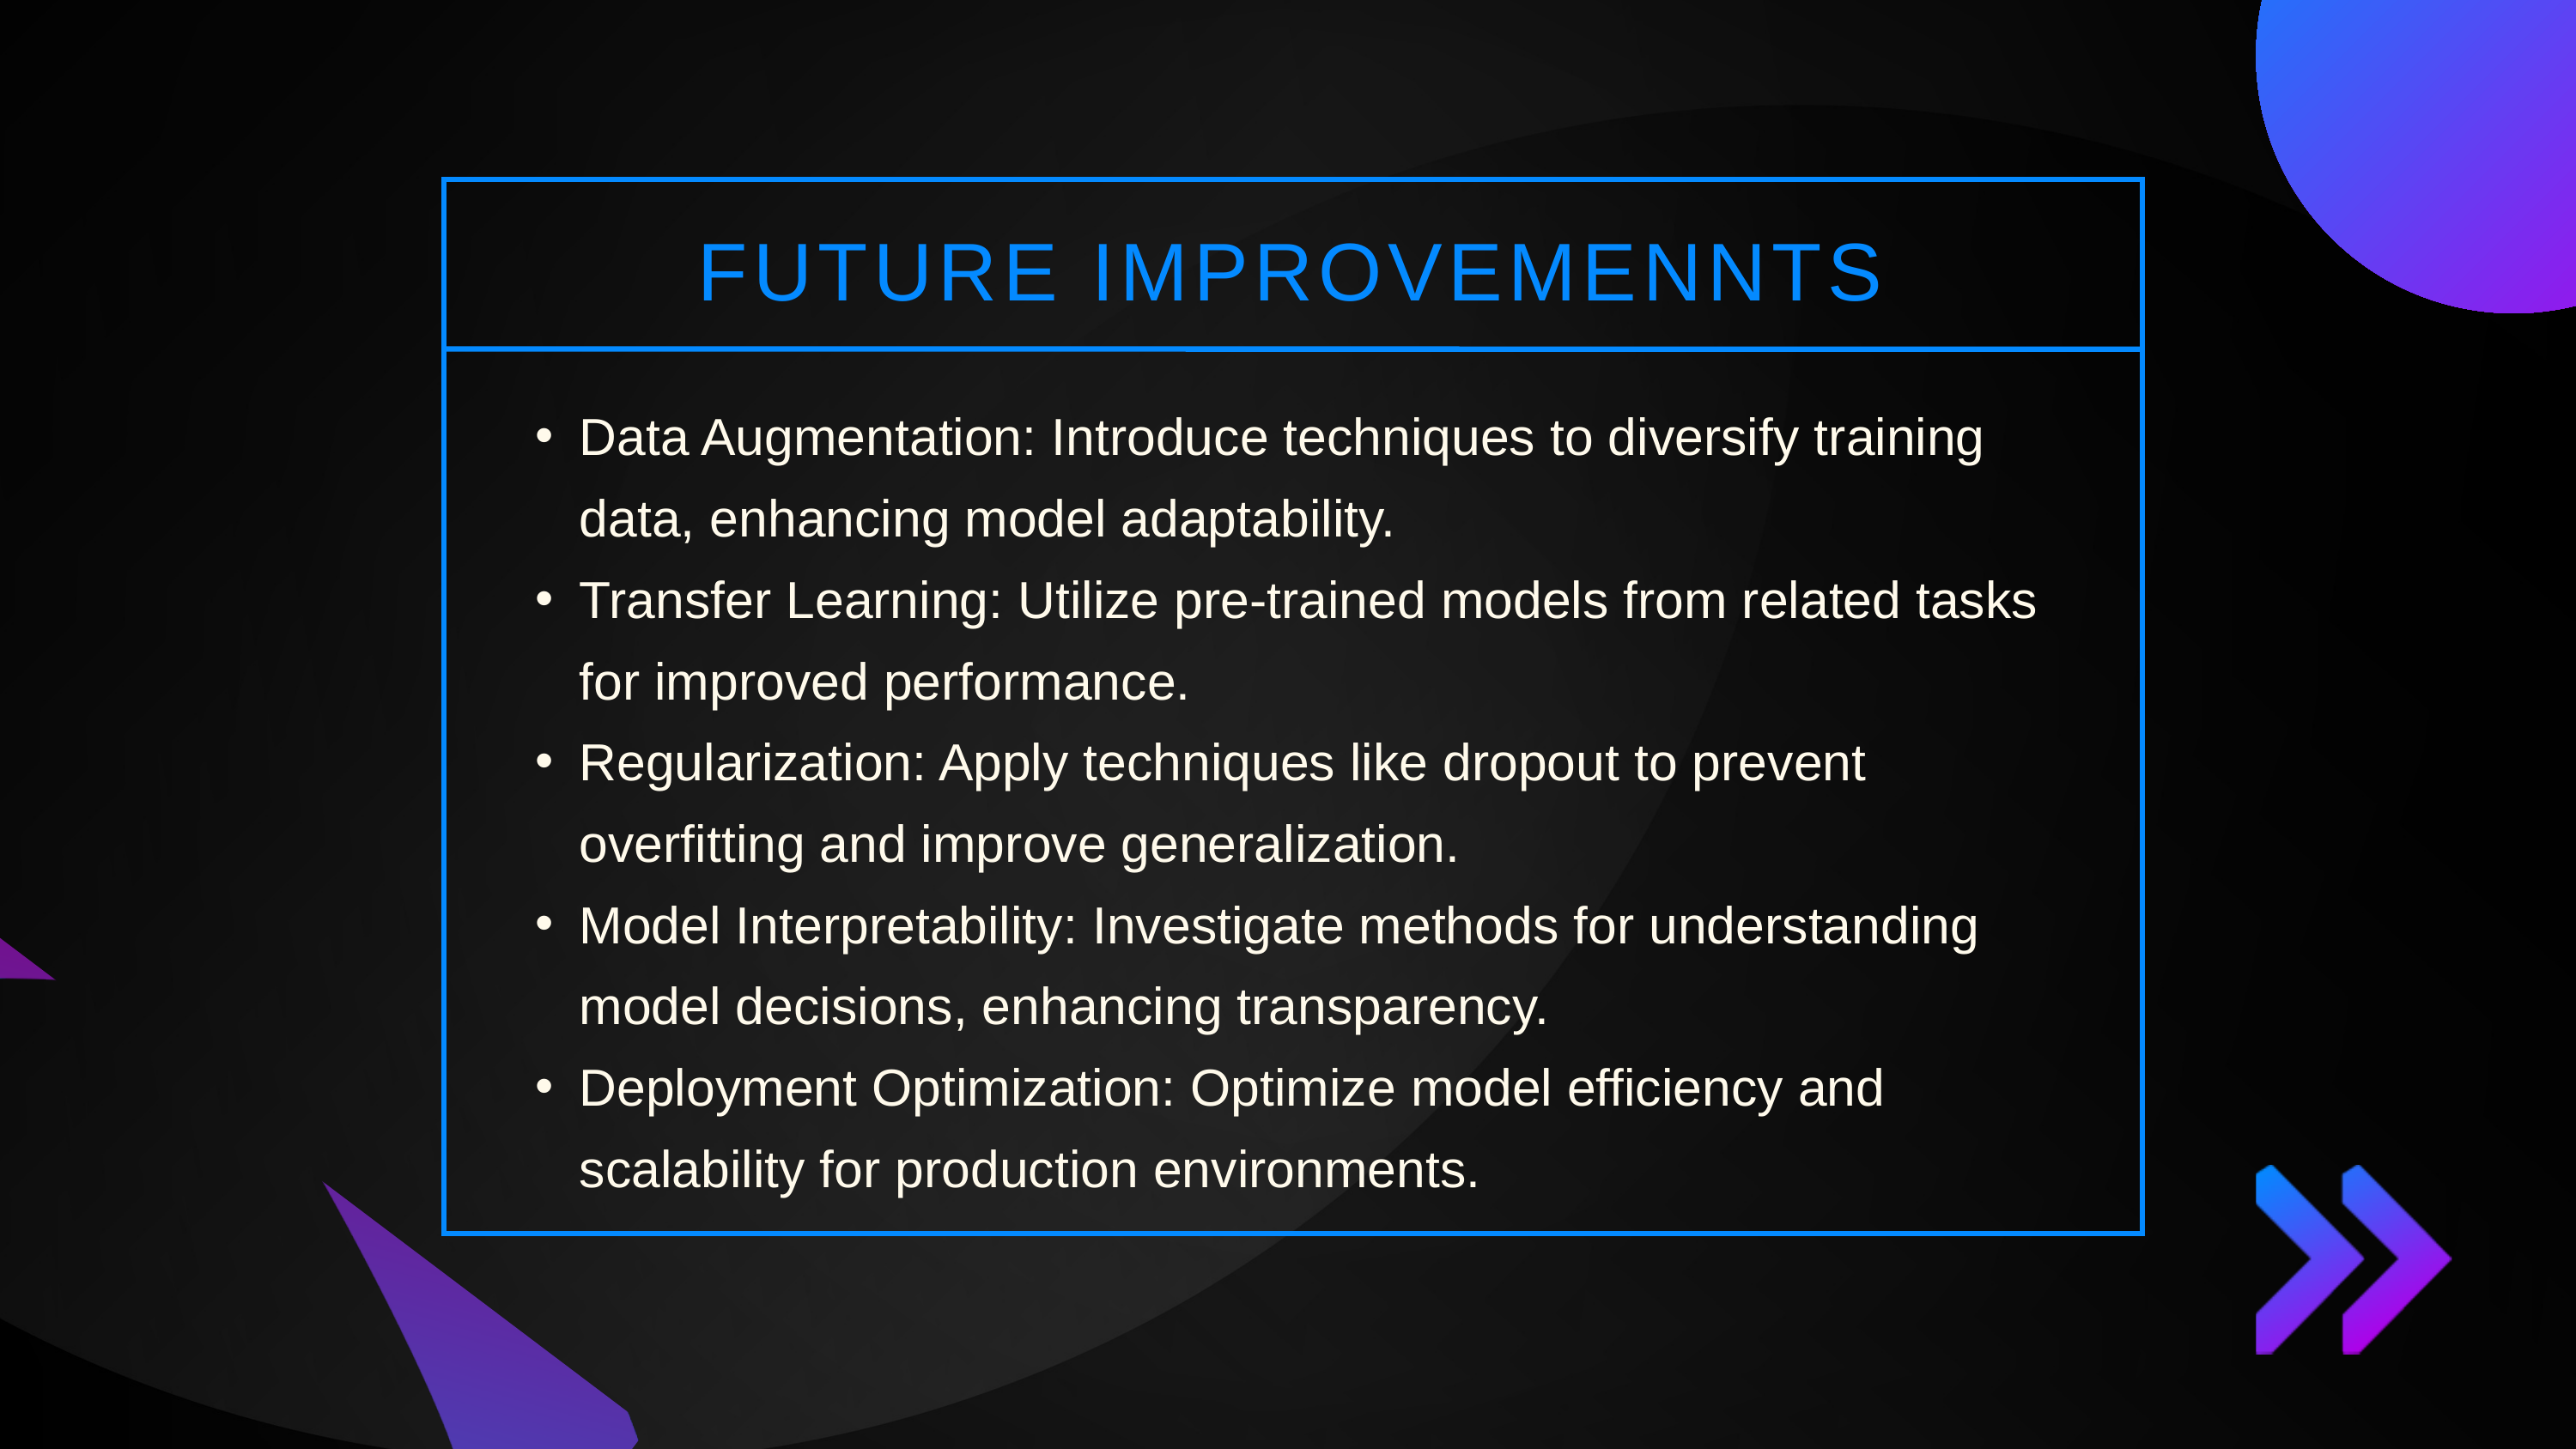

FUTURE IMPROVEMENNTS

Data Augmentation: Introduce techniques to diversify training data, enhancing model adaptability.
Transfer Learning: Utilize pre-trained models from related tasks for improved performance.
Regularization: Apply techniques like dropout to prevent overfitting and improve generalization.
Model Interpretability: Investigate methods for understanding model decisions, enhancing transparency.
Deployment Optimization: Optimize model efficiency and scalability for production environments.